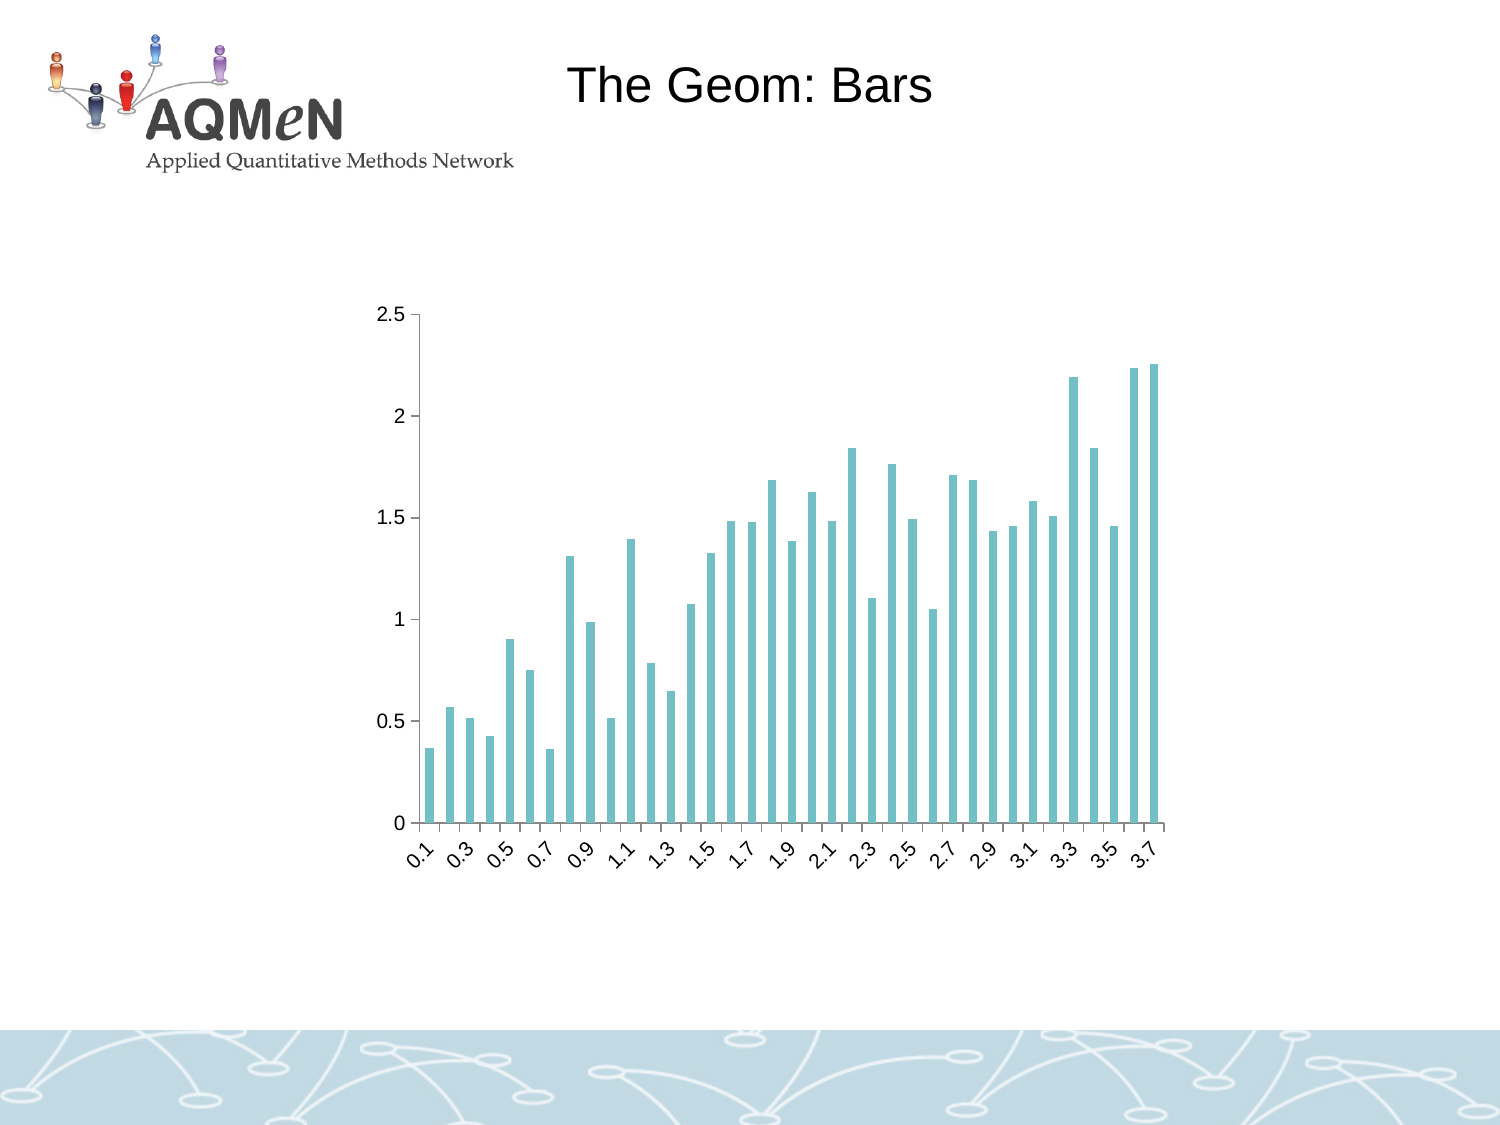

# The Geom: Bars

### Chart

| Category | Y |
|---|---|
| 0.1 | 0.366946619823839 |
| 0.2 | 0.56856682289659 |
| 0.3 | 0.517254869644269 |
| 0.4 | 0.428675119310305 |
| 0.5 | 0.906324243442767 |
| 0.6 | 0.749365319228803 |
| 0.7 | 0.362968643550719 |
| 0.8 | 1.313097505711332 |
| 0.9 | 0.988738526472383 |
| 1 | 0.515908972541223 |
| 1.1000000000000001 | 1.395962156711907 |
| 1.2 | 0.784074194288953 |
| 1.3 | 0.647324729712394 |
| 1.4 | 1.077205976000262 |
| 1.5 | 1.3293480311375 |
| 1.6 | 1.485310614143492 |
| 1.7 | 1.479003152111475 |
| 1.8 | 1.685090007361363 |
| 1.9 | 1.384960070968423 |
| 2 | 1.626658620116206 |
| 2.1 | 1.48254754660292 |
| 2.2000000000000002 | 1.842947923246432 |
| 2.2999999999999998 | 1.106021201954974 |
| 2.4 | 1.766578448978645 |
| 2.5 | 1.496192516718592 |
| 2.6 | 1.051390100741104 |
| 2.7 | 1.711881999323587 |
| 2.8 | 1.688130725886805 |
| 2.9 | 1.433356943374289 |
| 3 | 1.459970401354952 |
| 3.1 | 1.584077856126405 |
| 3.2 | 1.507697922715173 |
| 3.3 | 2.190470799837569 |
| 3.4 | 1.845345768601335 |
| 3.5 | 1.461981736521625 |
| 3.6 | 2.237405104612255 |
| 3.7 | 2.25631401843177 |